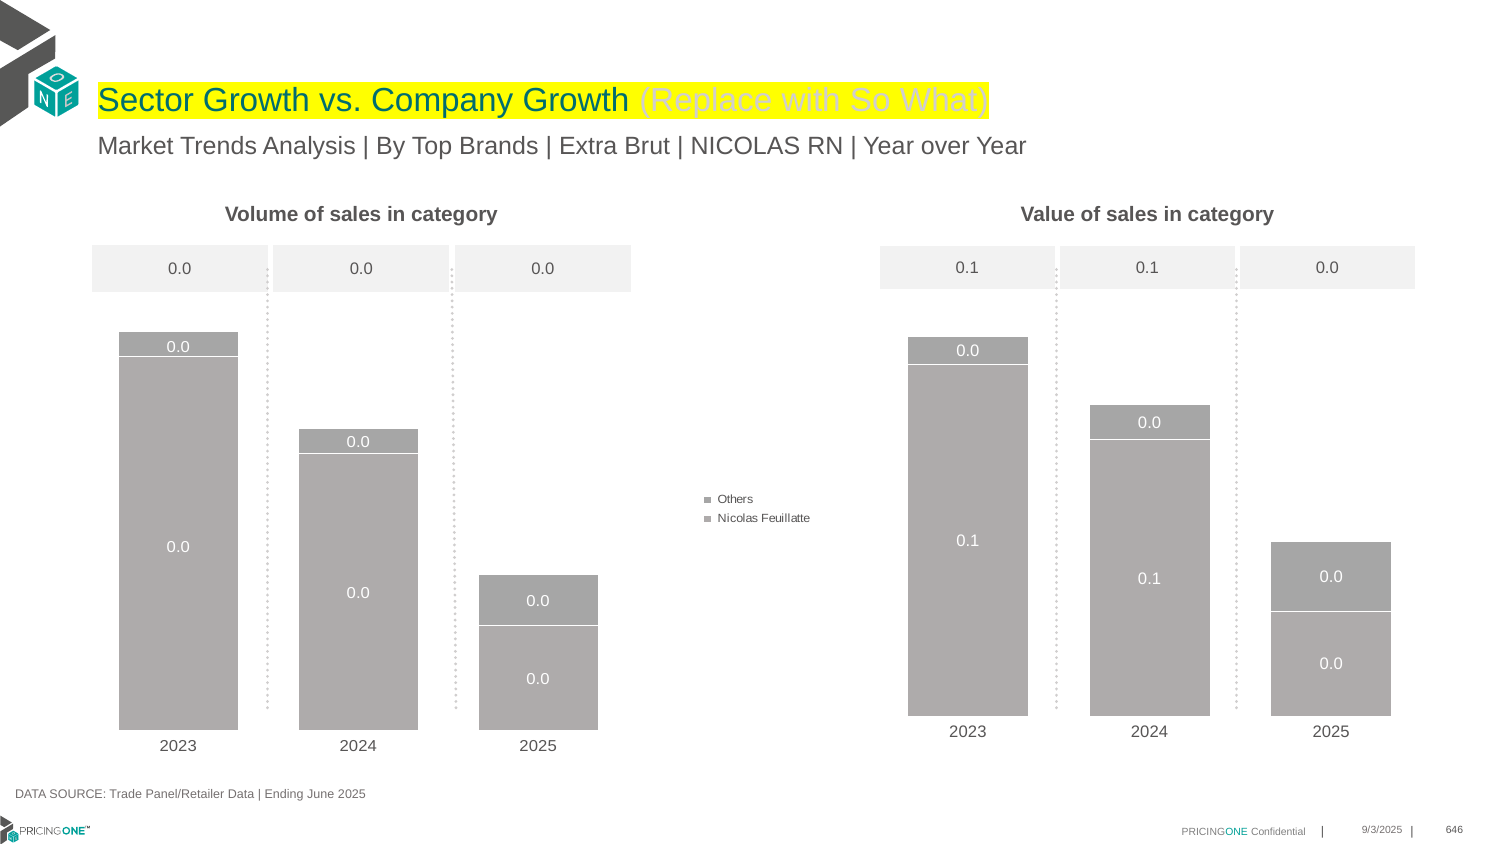

# Sector Growth vs. Company Growth (Replace with So What)
Market Trends Analysis | By Top Brands | Extra Brut | NICOLAS RN | Year over Year
| Value of sales in category |  |  |
| --- | --- | --- |
| 0.1 | 0.1 | 0.0 |
| Volume of sales in category |  |  |
| --- | --- | --- |
| 0.0 | 0.0 | 0.0 |

### Chart

| Category | Nicolas Feuillatte | Others |
|---|---|---|
| 2023 | 0.067262 | 0.005324 |
| 2024 | 0.052767 | 0.006694 |
| 2025 | 0.020061 | 0.013342 |

### Chart

| Category | Nicolas Feuillatte | Others |
|---|---|---|
| 2023 | 0.001728 | 0.000111 |
| 2024 | 0.001278 | 0.000116 |
| 2025 | 0.000484 | 0.000235 |
DATA SOURCE: Trade Panel/Retailer Data | Ending June 2025

9/3/2025
646